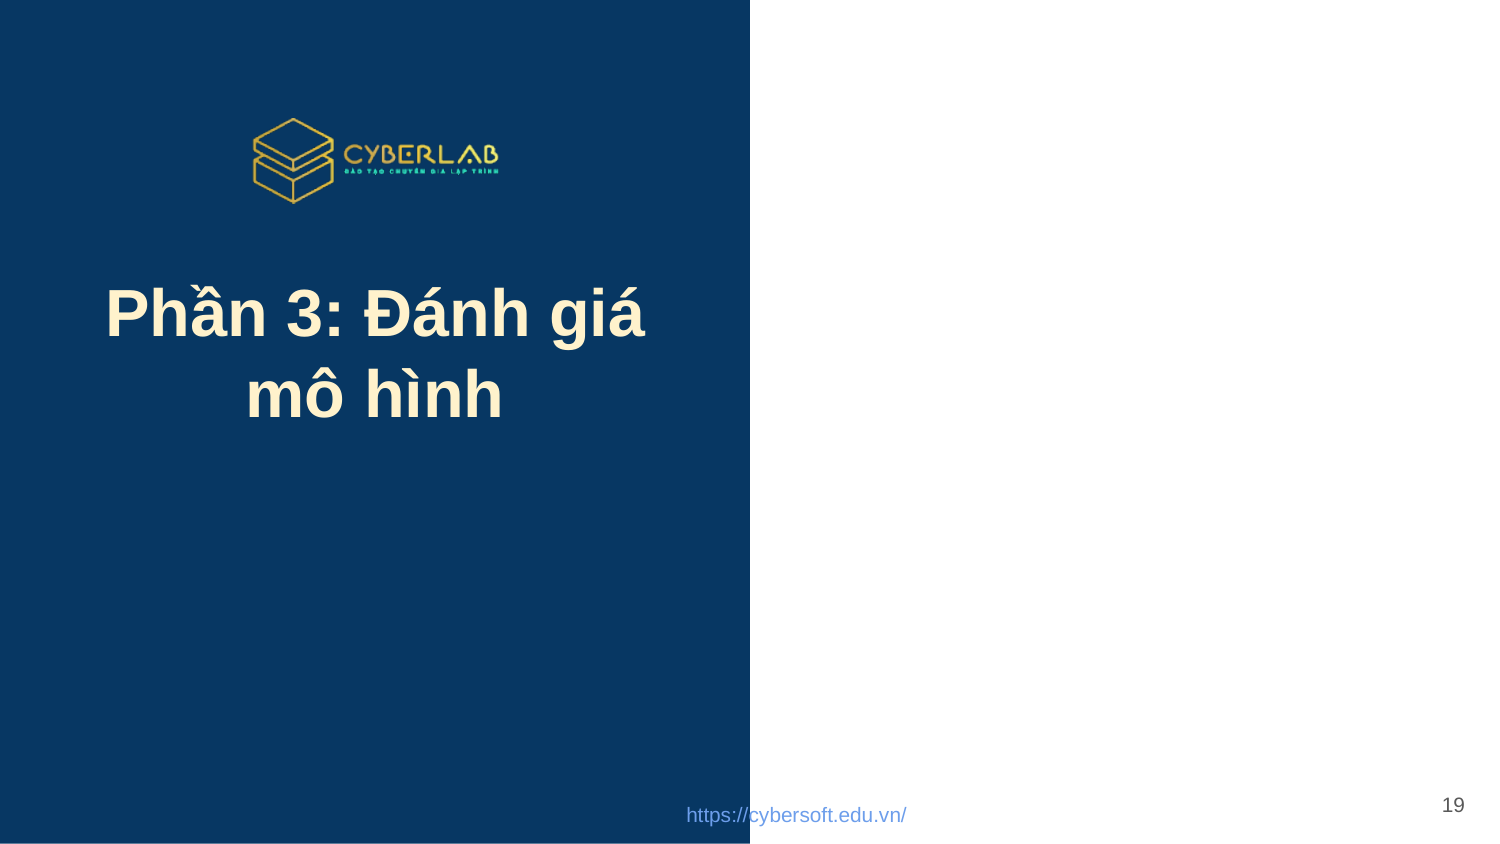

# Phần 3: Đánh giá mô hình

19